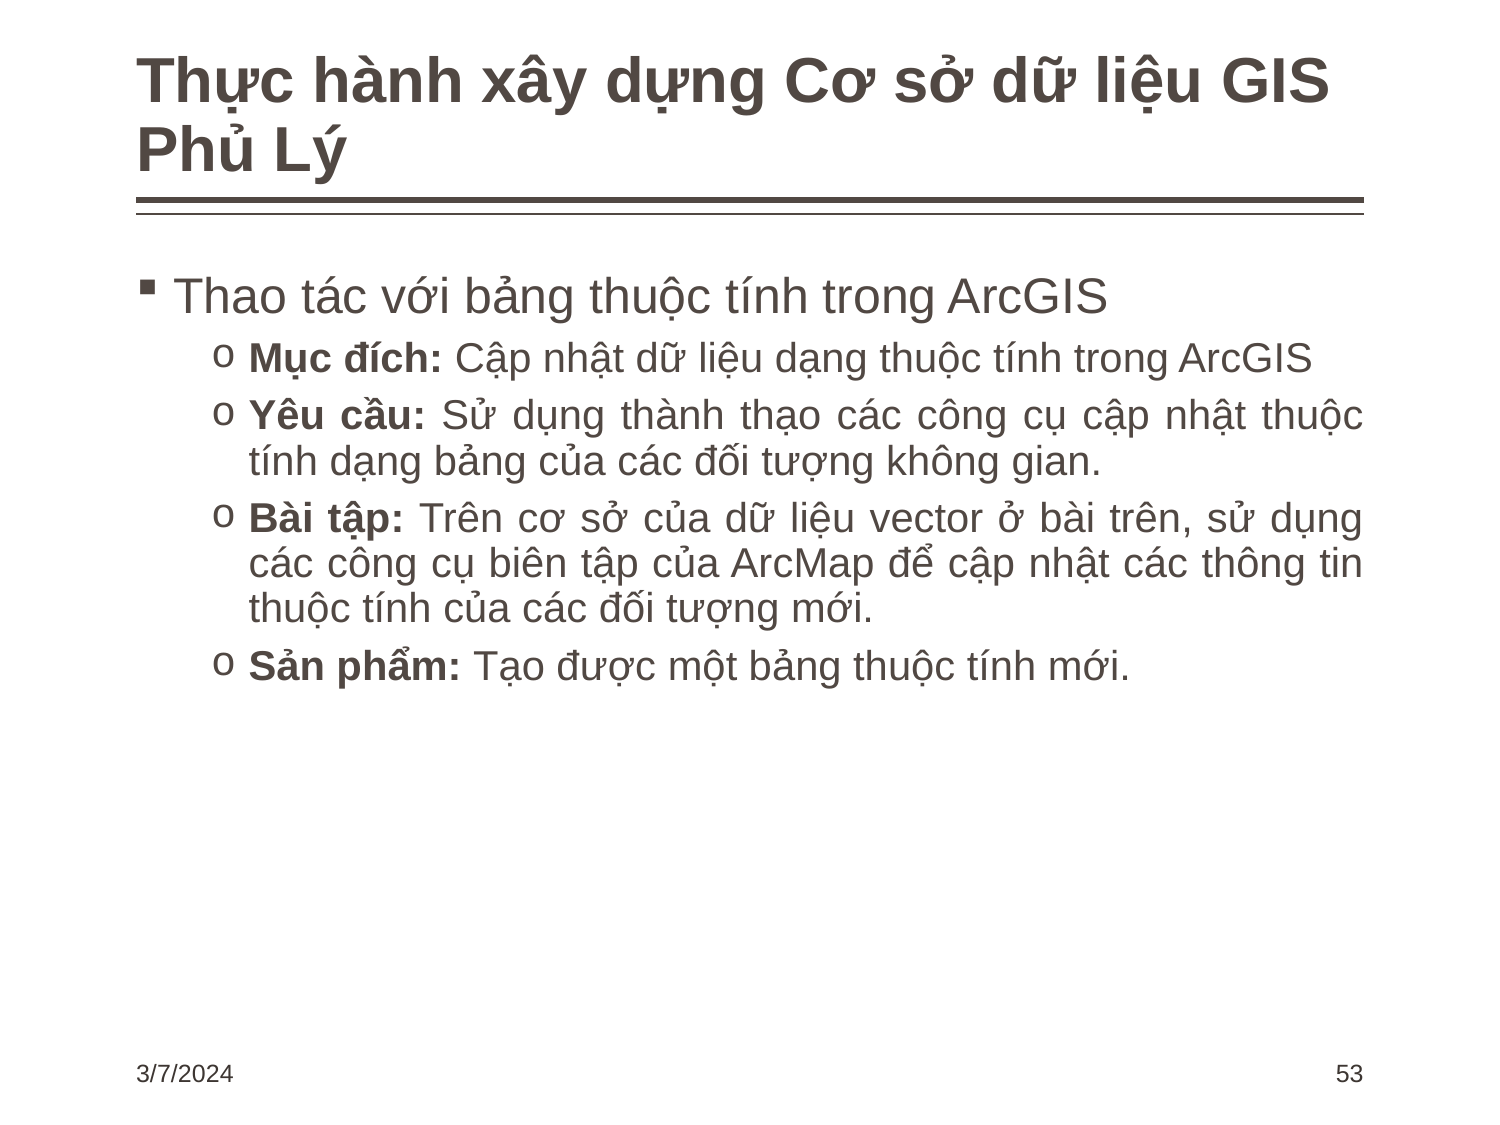

# Thực hành xây dựng Cơ sở dữ liệu GIS Phủ Lý
Thao tác với bảng thuộc tính trong ArcGIS
Mục đích: Cập nhật dữ liệu dạng thuộc tính trong ArcGIS
Yêu cầu: Sử dụng thành thạo các công cụ cập nhật thuộc tính dạng bảng của các đối tượng không gian.
Bài tập: Trên cơ sở của dữ liệu vector ở bài trên, sử dụng các công cụ biên tập của ArcMap để cập nhật các thông tin thuộc tính của các đối tượng mới.
Sản phẩm: Tạo được một bảng thuộc tính mới.
3/7/2024
53